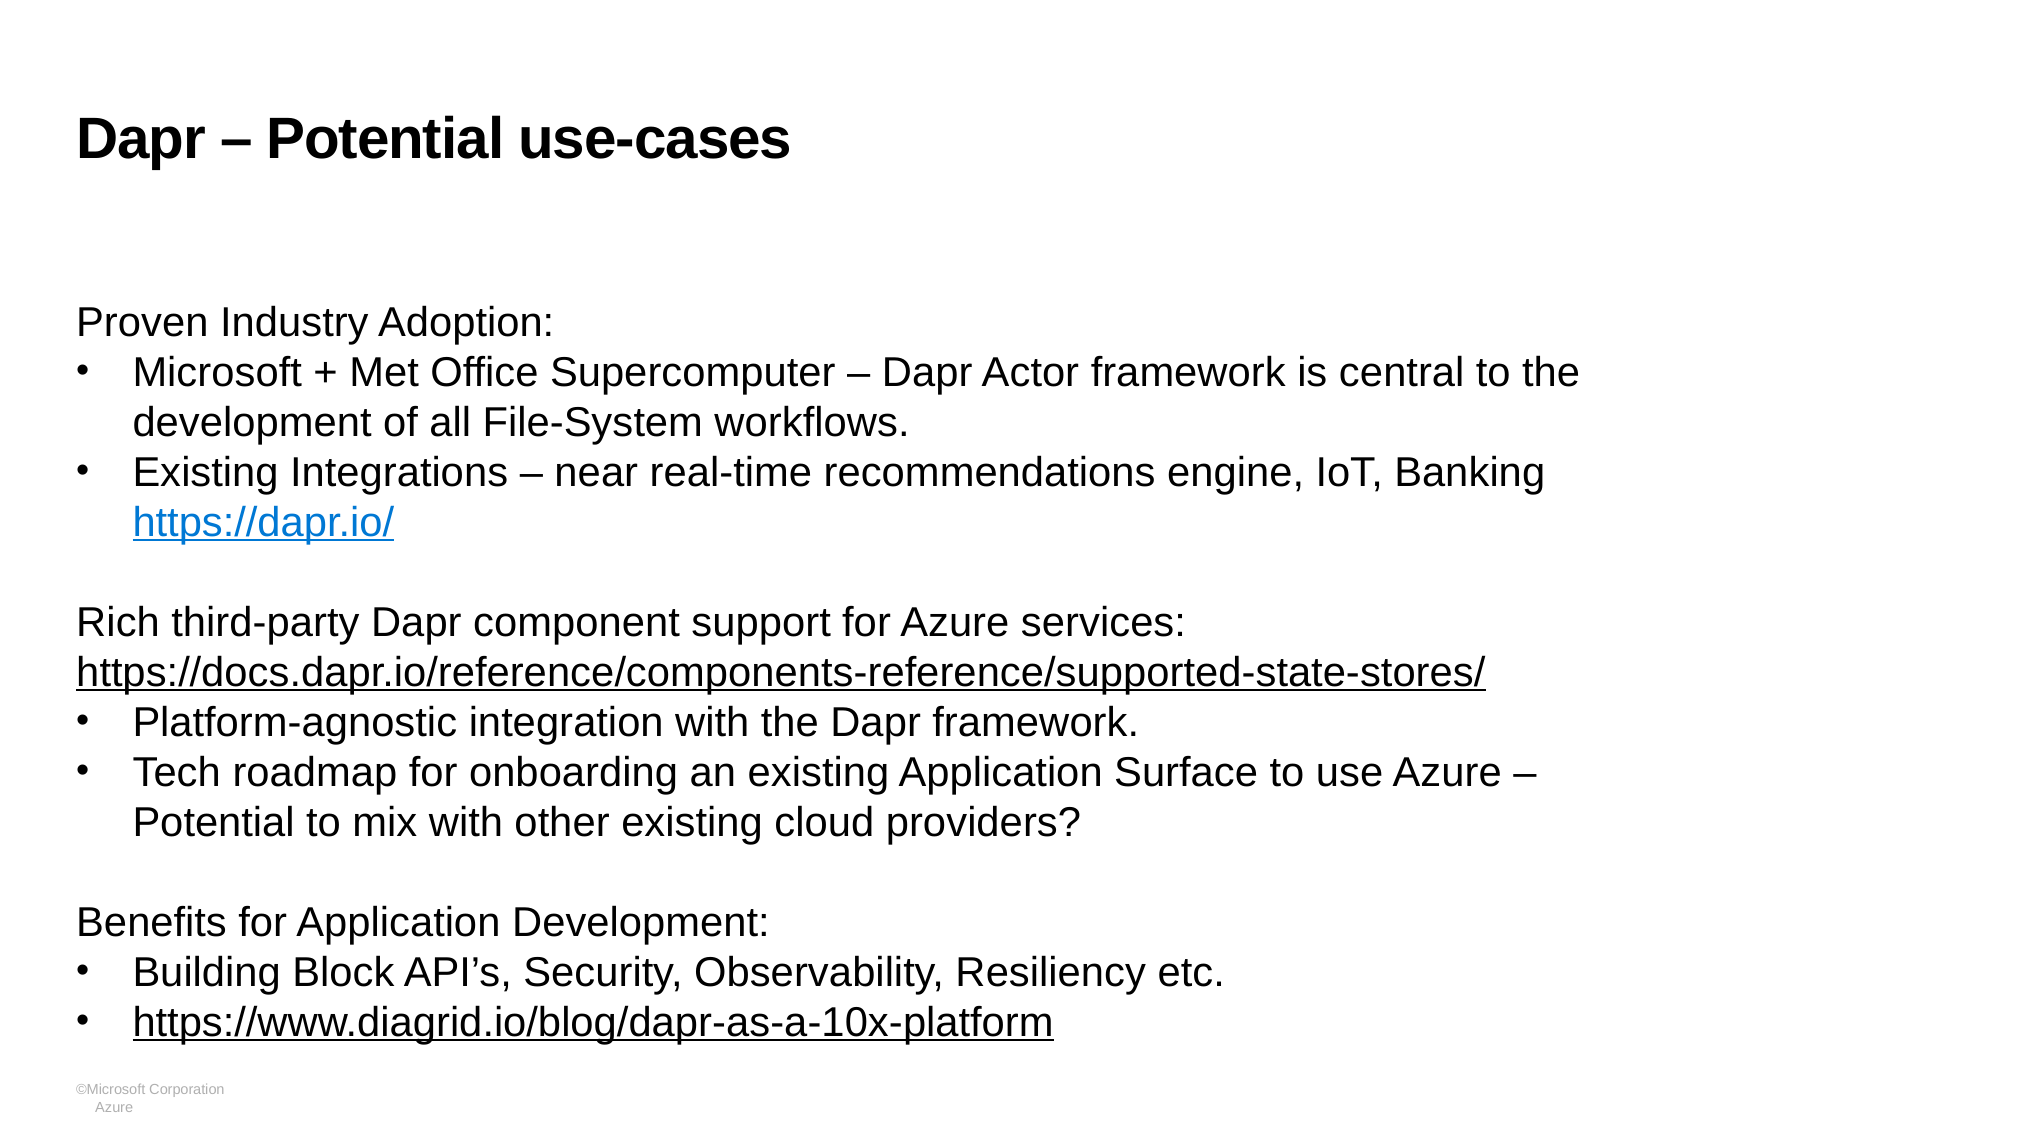

# Dapr – Potential use-cases
Proven Industry Adoption:
Microsoft + Met Office Supercomputer – Dapr Actor framework is central to the development of all File-System workflows.
Existing Integrations – near real-time recommendations engine, IoT, Banking https://dapr.io/

Rich third-party Dapr component support for Azure services:
https://docs.dapr.io/reference/components-reference/supported-state-stores/
Platform-agnostic integration with the Dapr framework.
Tech roadmap for onboarding an existing Application Surface to use Azure – Potential to mix with other existing cloud providers?

Benefits for Application Development:
Building Block API’s, Security, Observability, Resiliency etc.
https://www.diagrid.io/blog/dapr-as-a-10x-platform